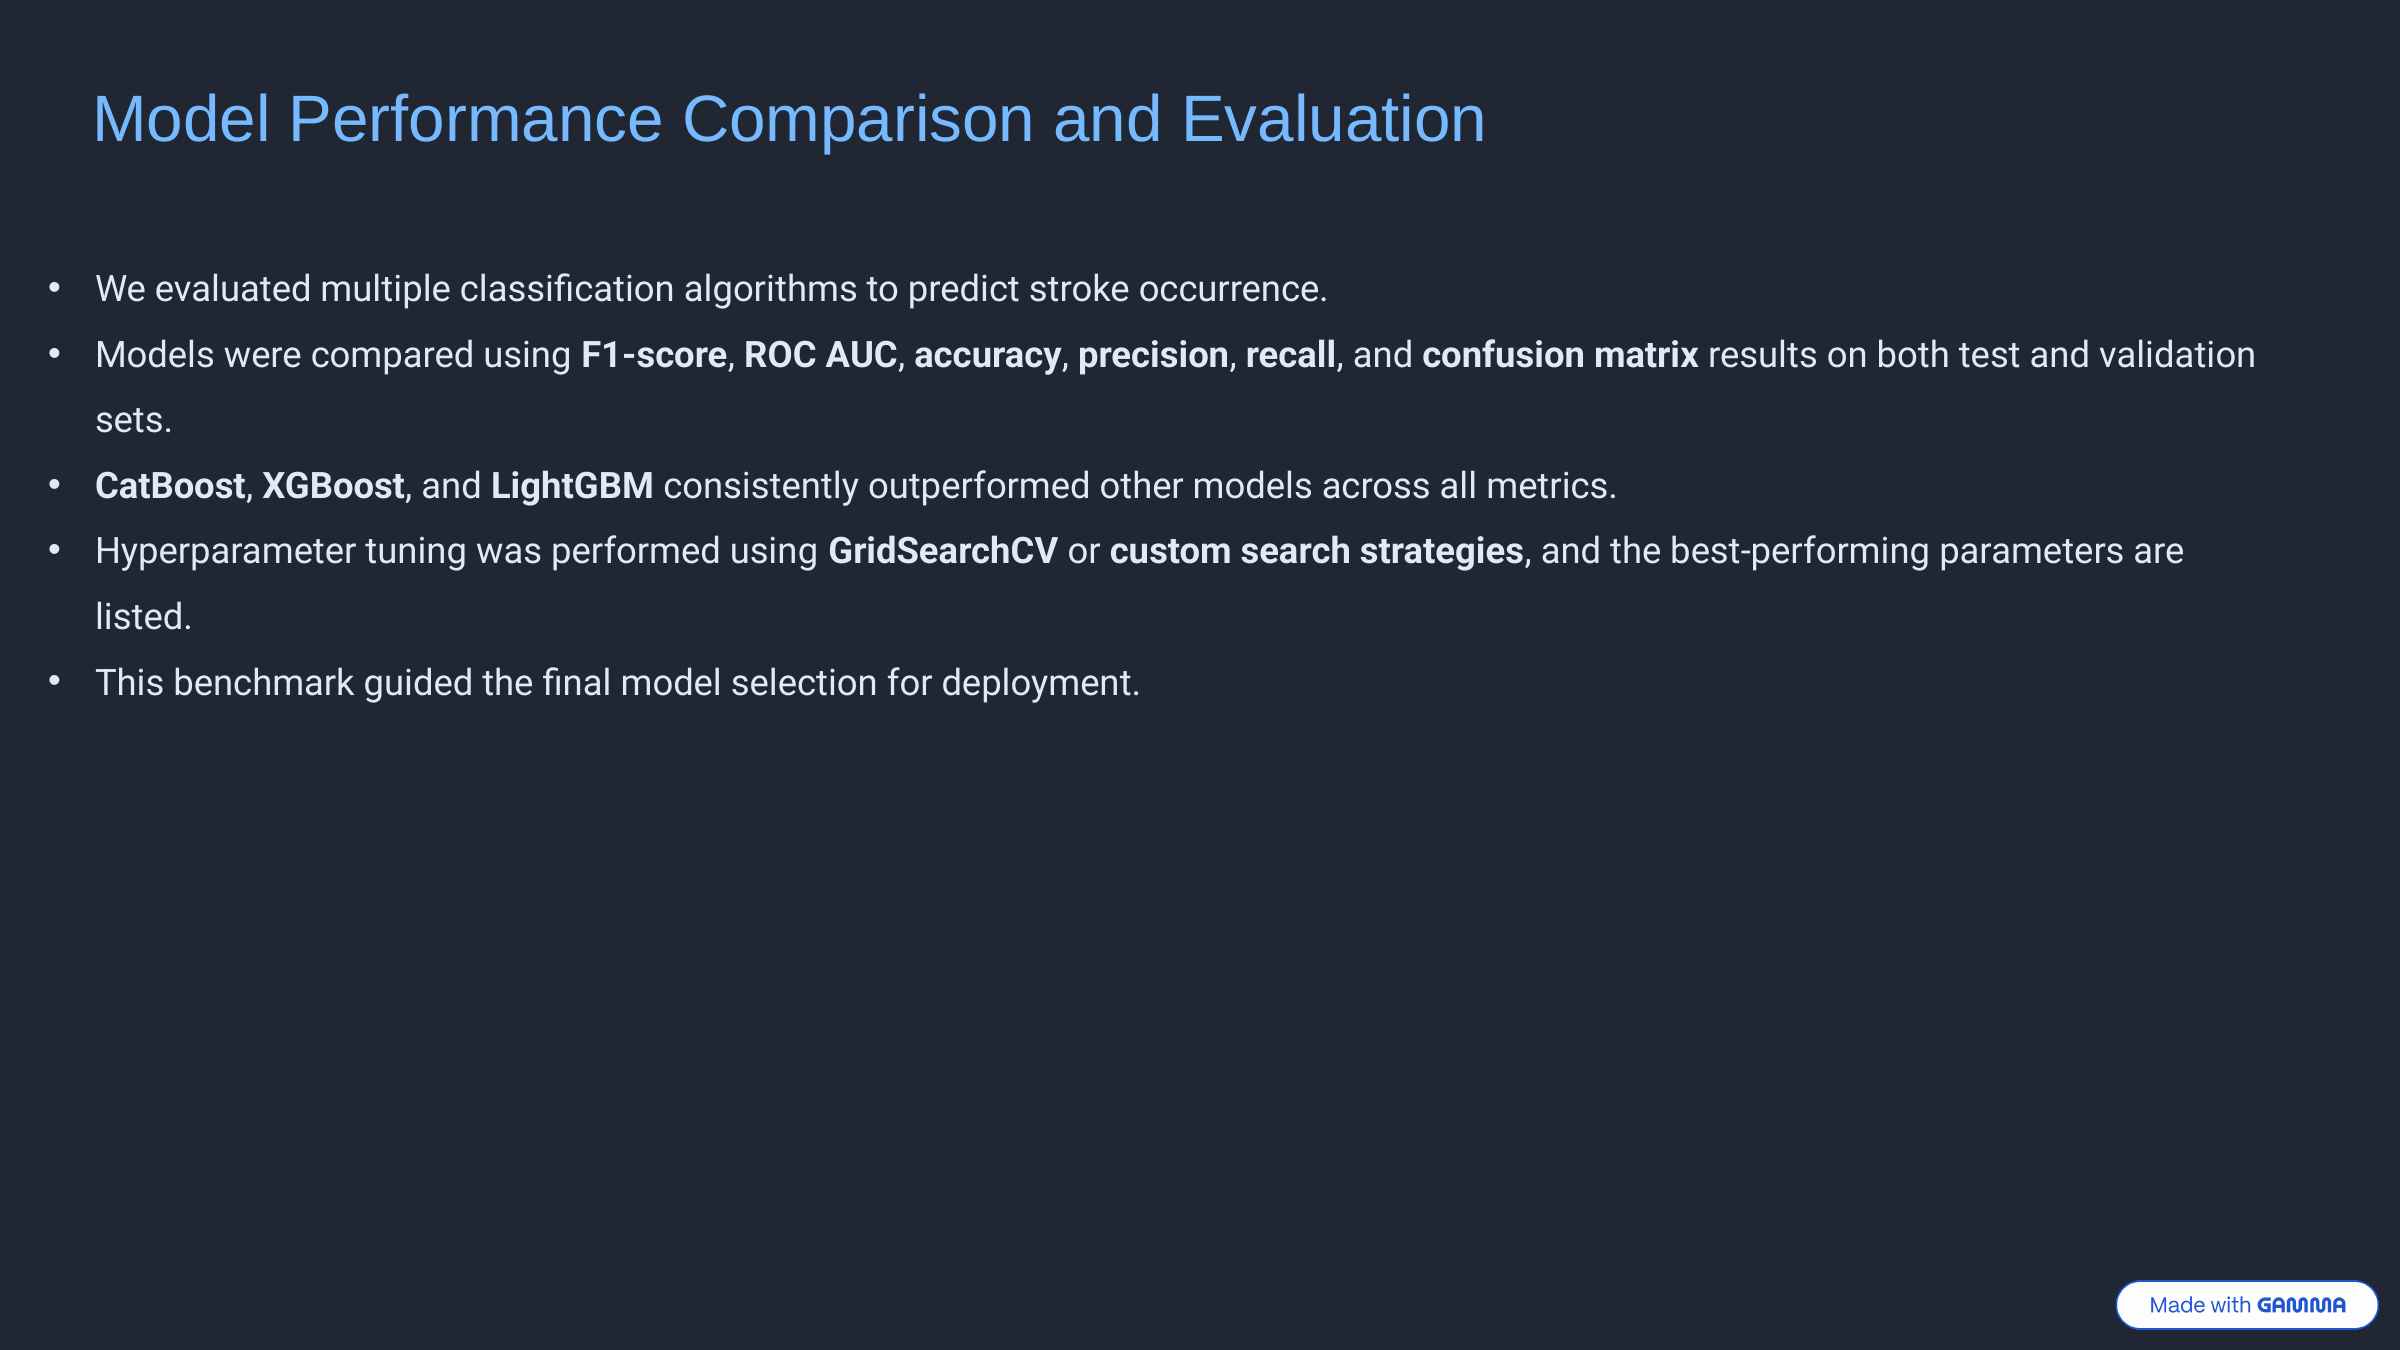

Model Performance Comparison and Evaluation
We evaluated multiple classification algorithms to predict stroke occurrence.
Models were compared using F1-score, ROC AUC, accuracy, precision, recall, and confusion matrix results on both test and validation sets.
CatBoost, XGBoost, and LightGBM consistently outperformed other models across all metrics.
Hyperparameter tuning was performed using GridSearchCV or custom search strategies, and the best-performing parameters are listed.
This benchmark guided the final model selection for deployment.

Accuracy

AUC
CatBoost outperforms in ROC/AUC. Age, glucose levels top feature importance.